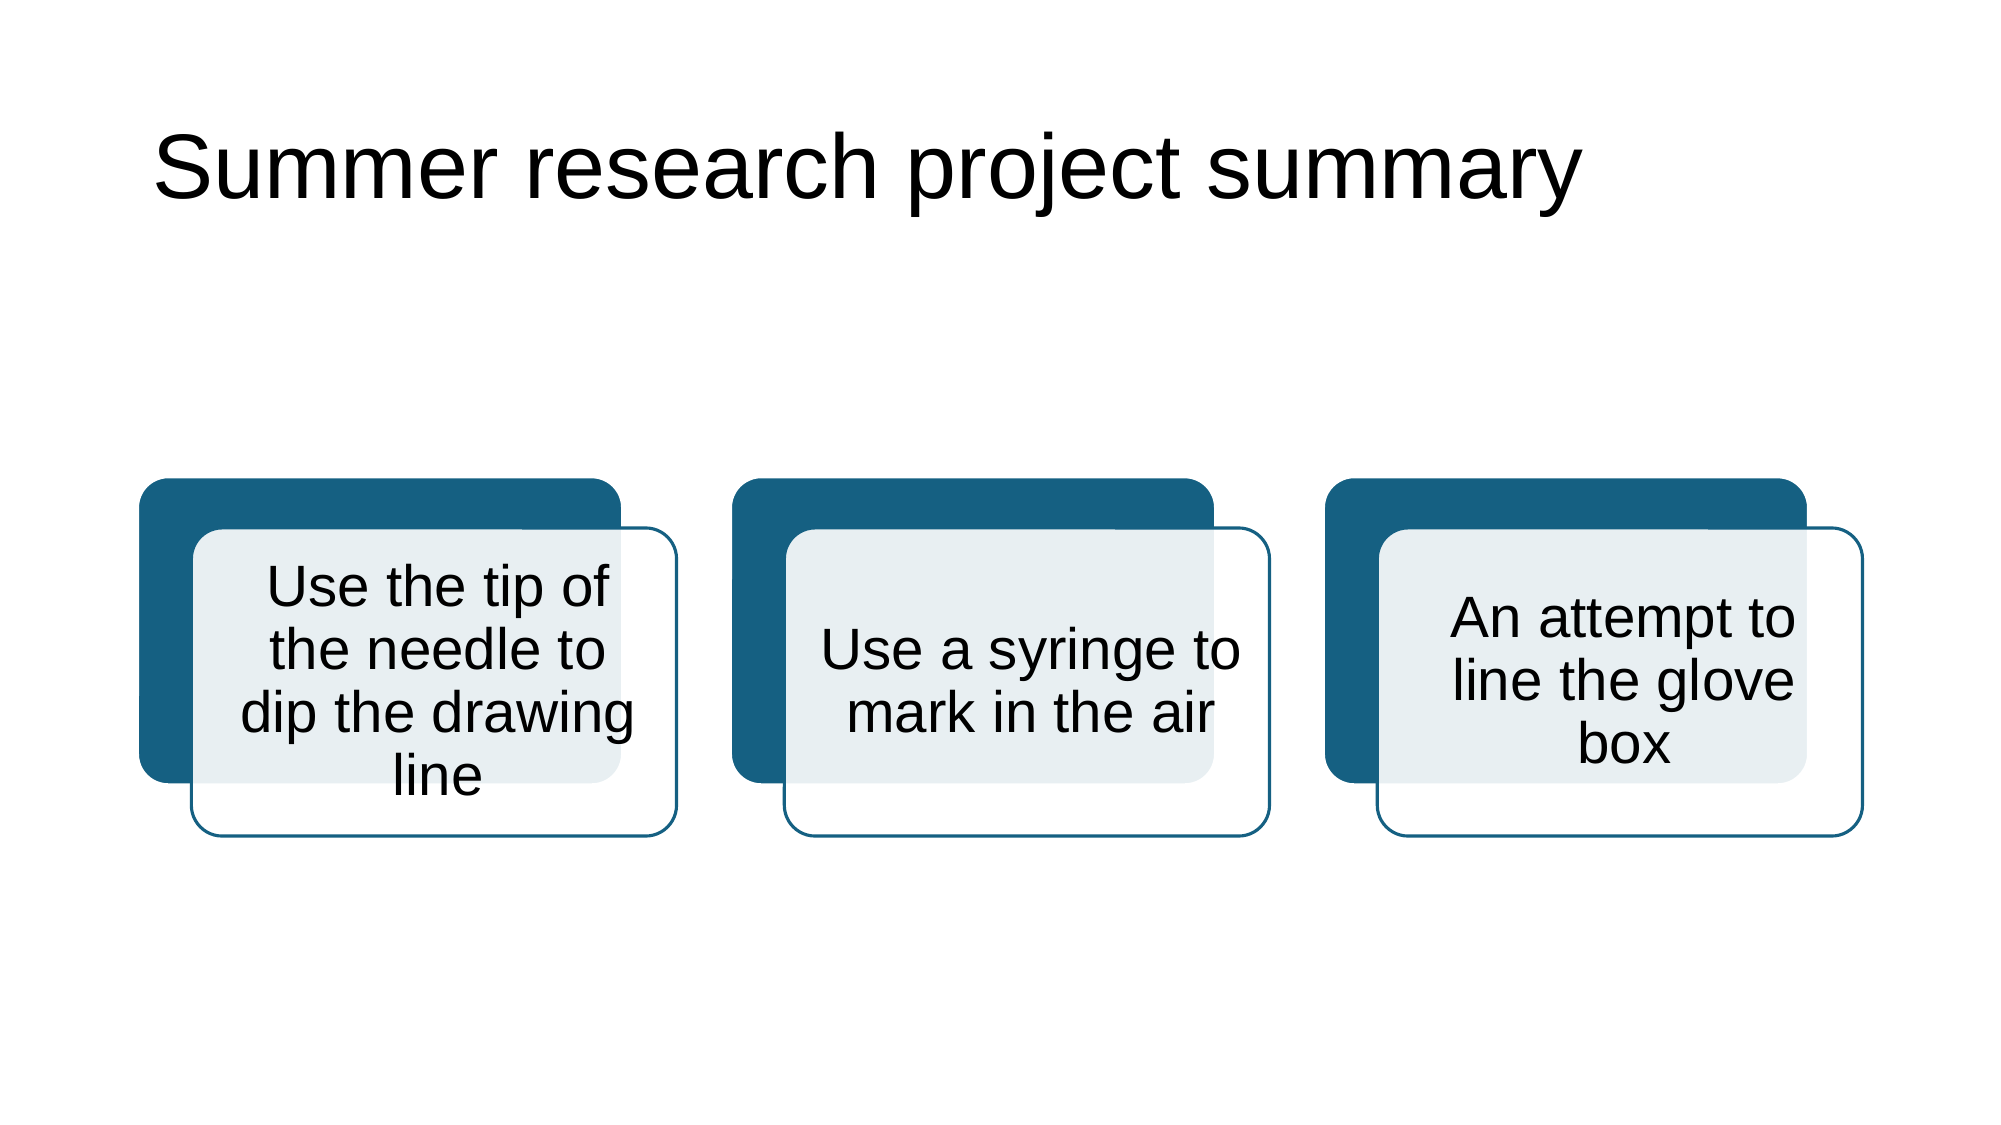

# Summer research project summary
Use the tip of the needle to dip the drawing line
Use a syringe to mark in the air
An attempt to line the glove box